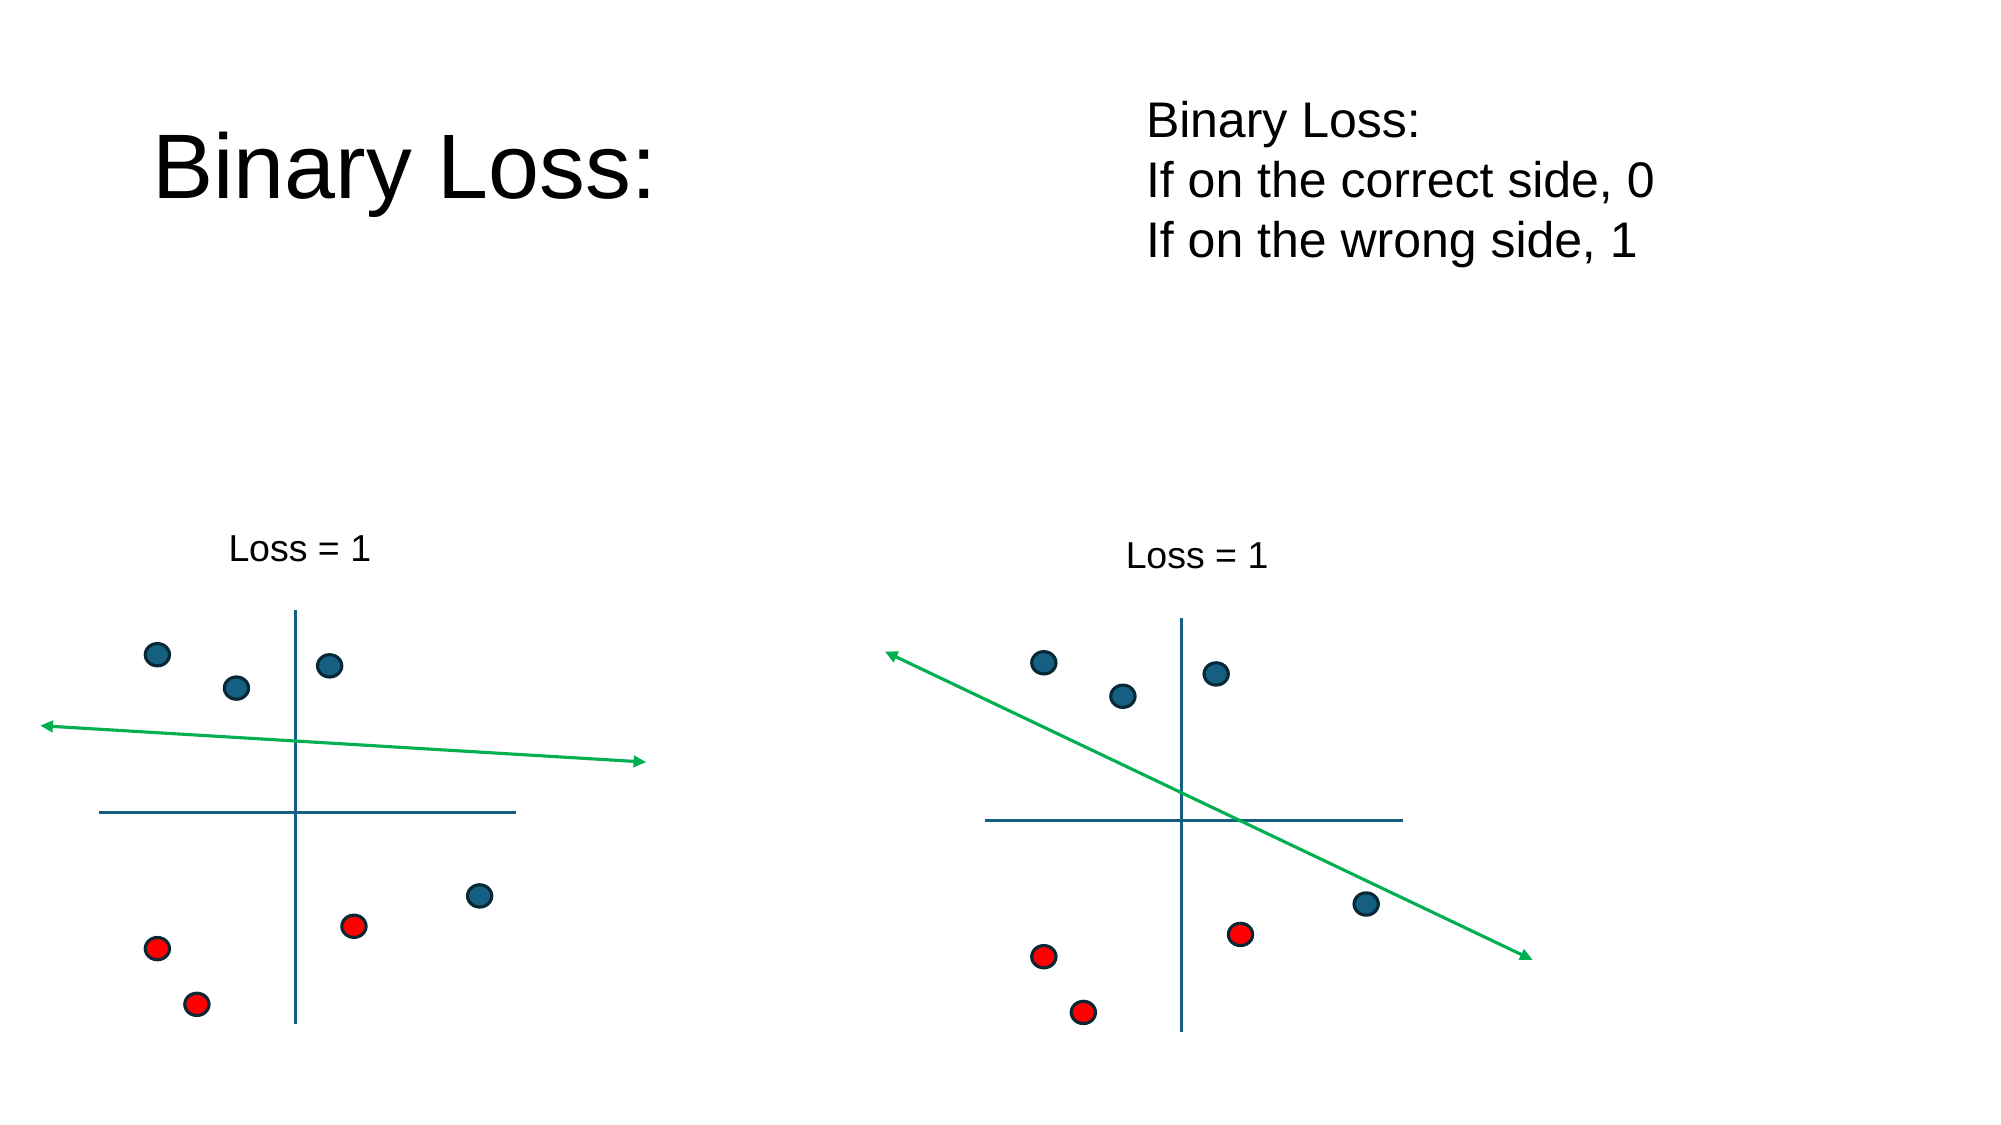

# Binary Loss:
Binary Loss:
If on the correct side, 0
If on the wrong side, 1
Loss = 1
Loss = 1